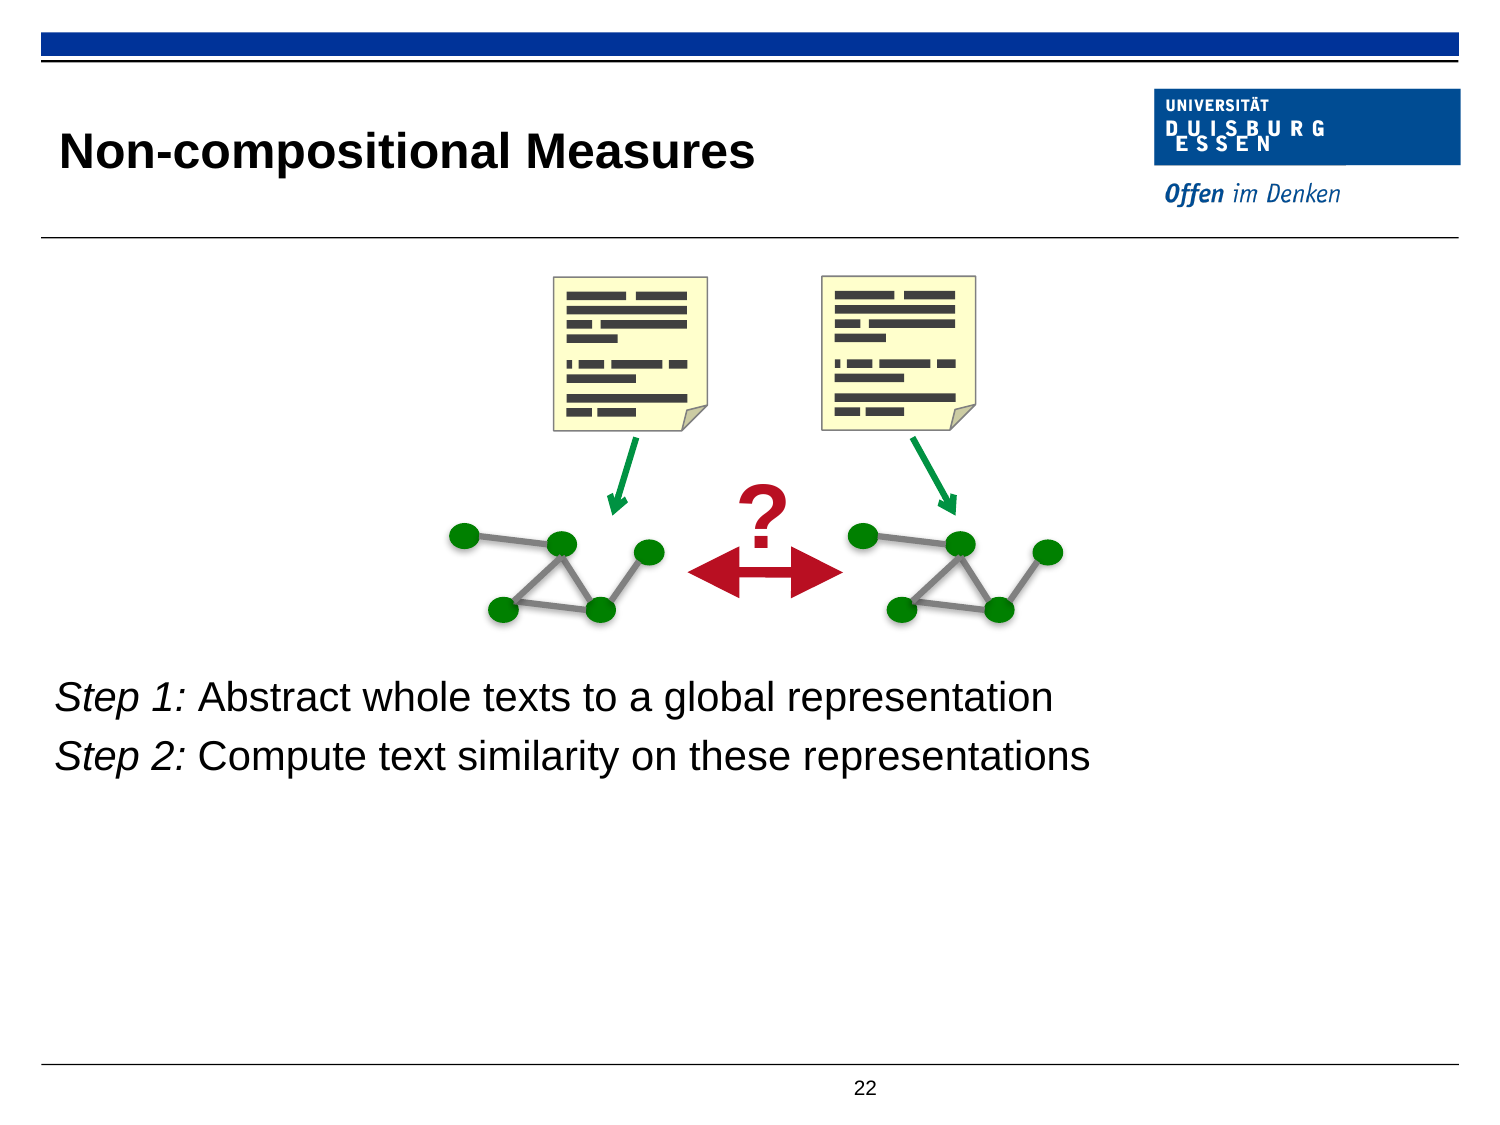

# Non-compositional Measures

?
Step 1: Abstract whole texts to a global representation
Step 2: Compute text similarity on these representations